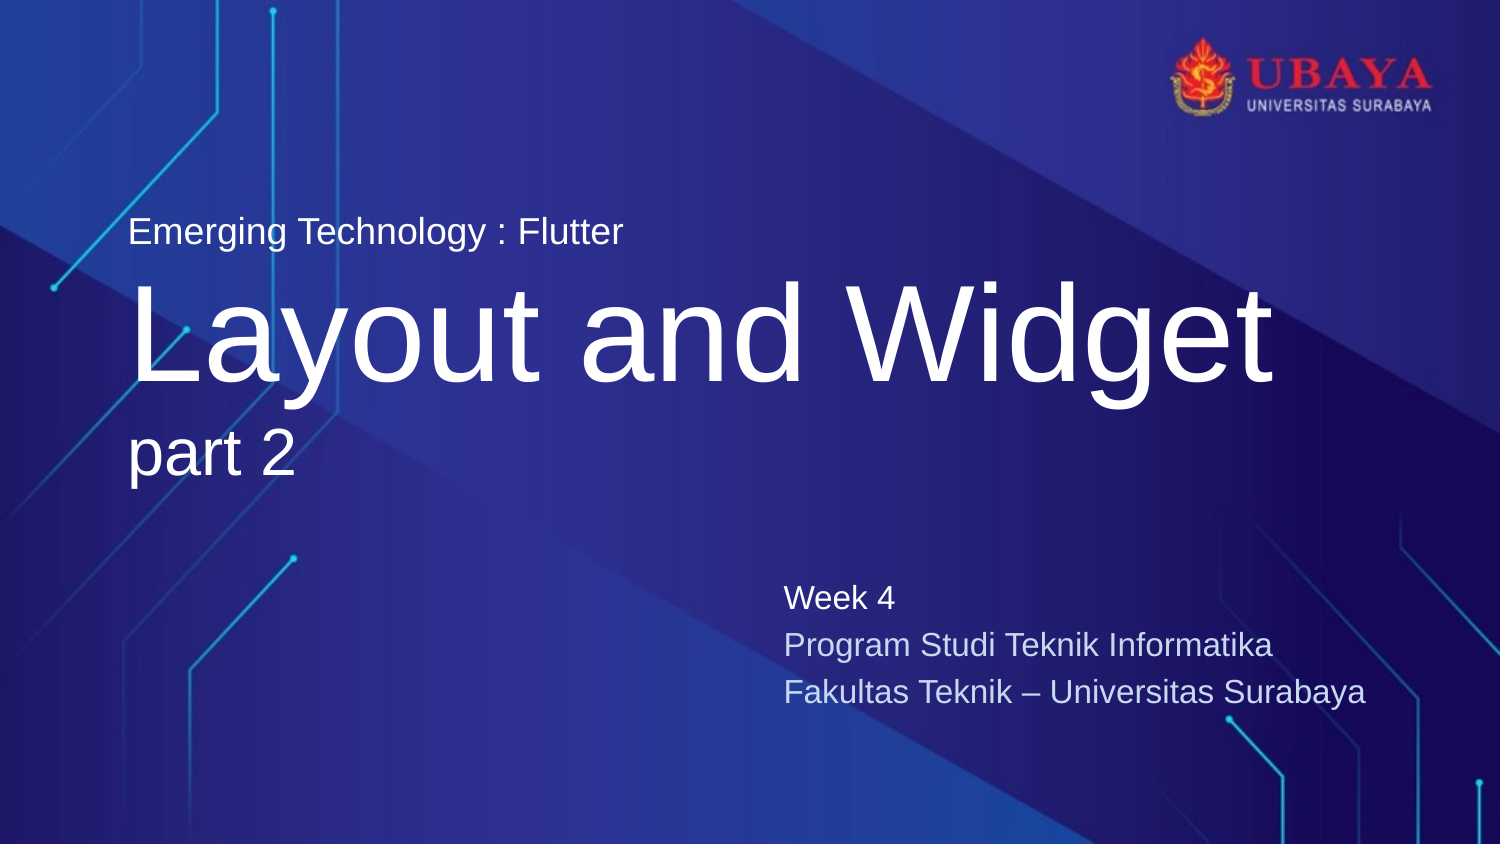

Emerging Technology : Flutter
# Layout and Widget part 2
Week 4
Program Studi Teknik Informatika
Fakultas Teknik – Universitas Surabaya